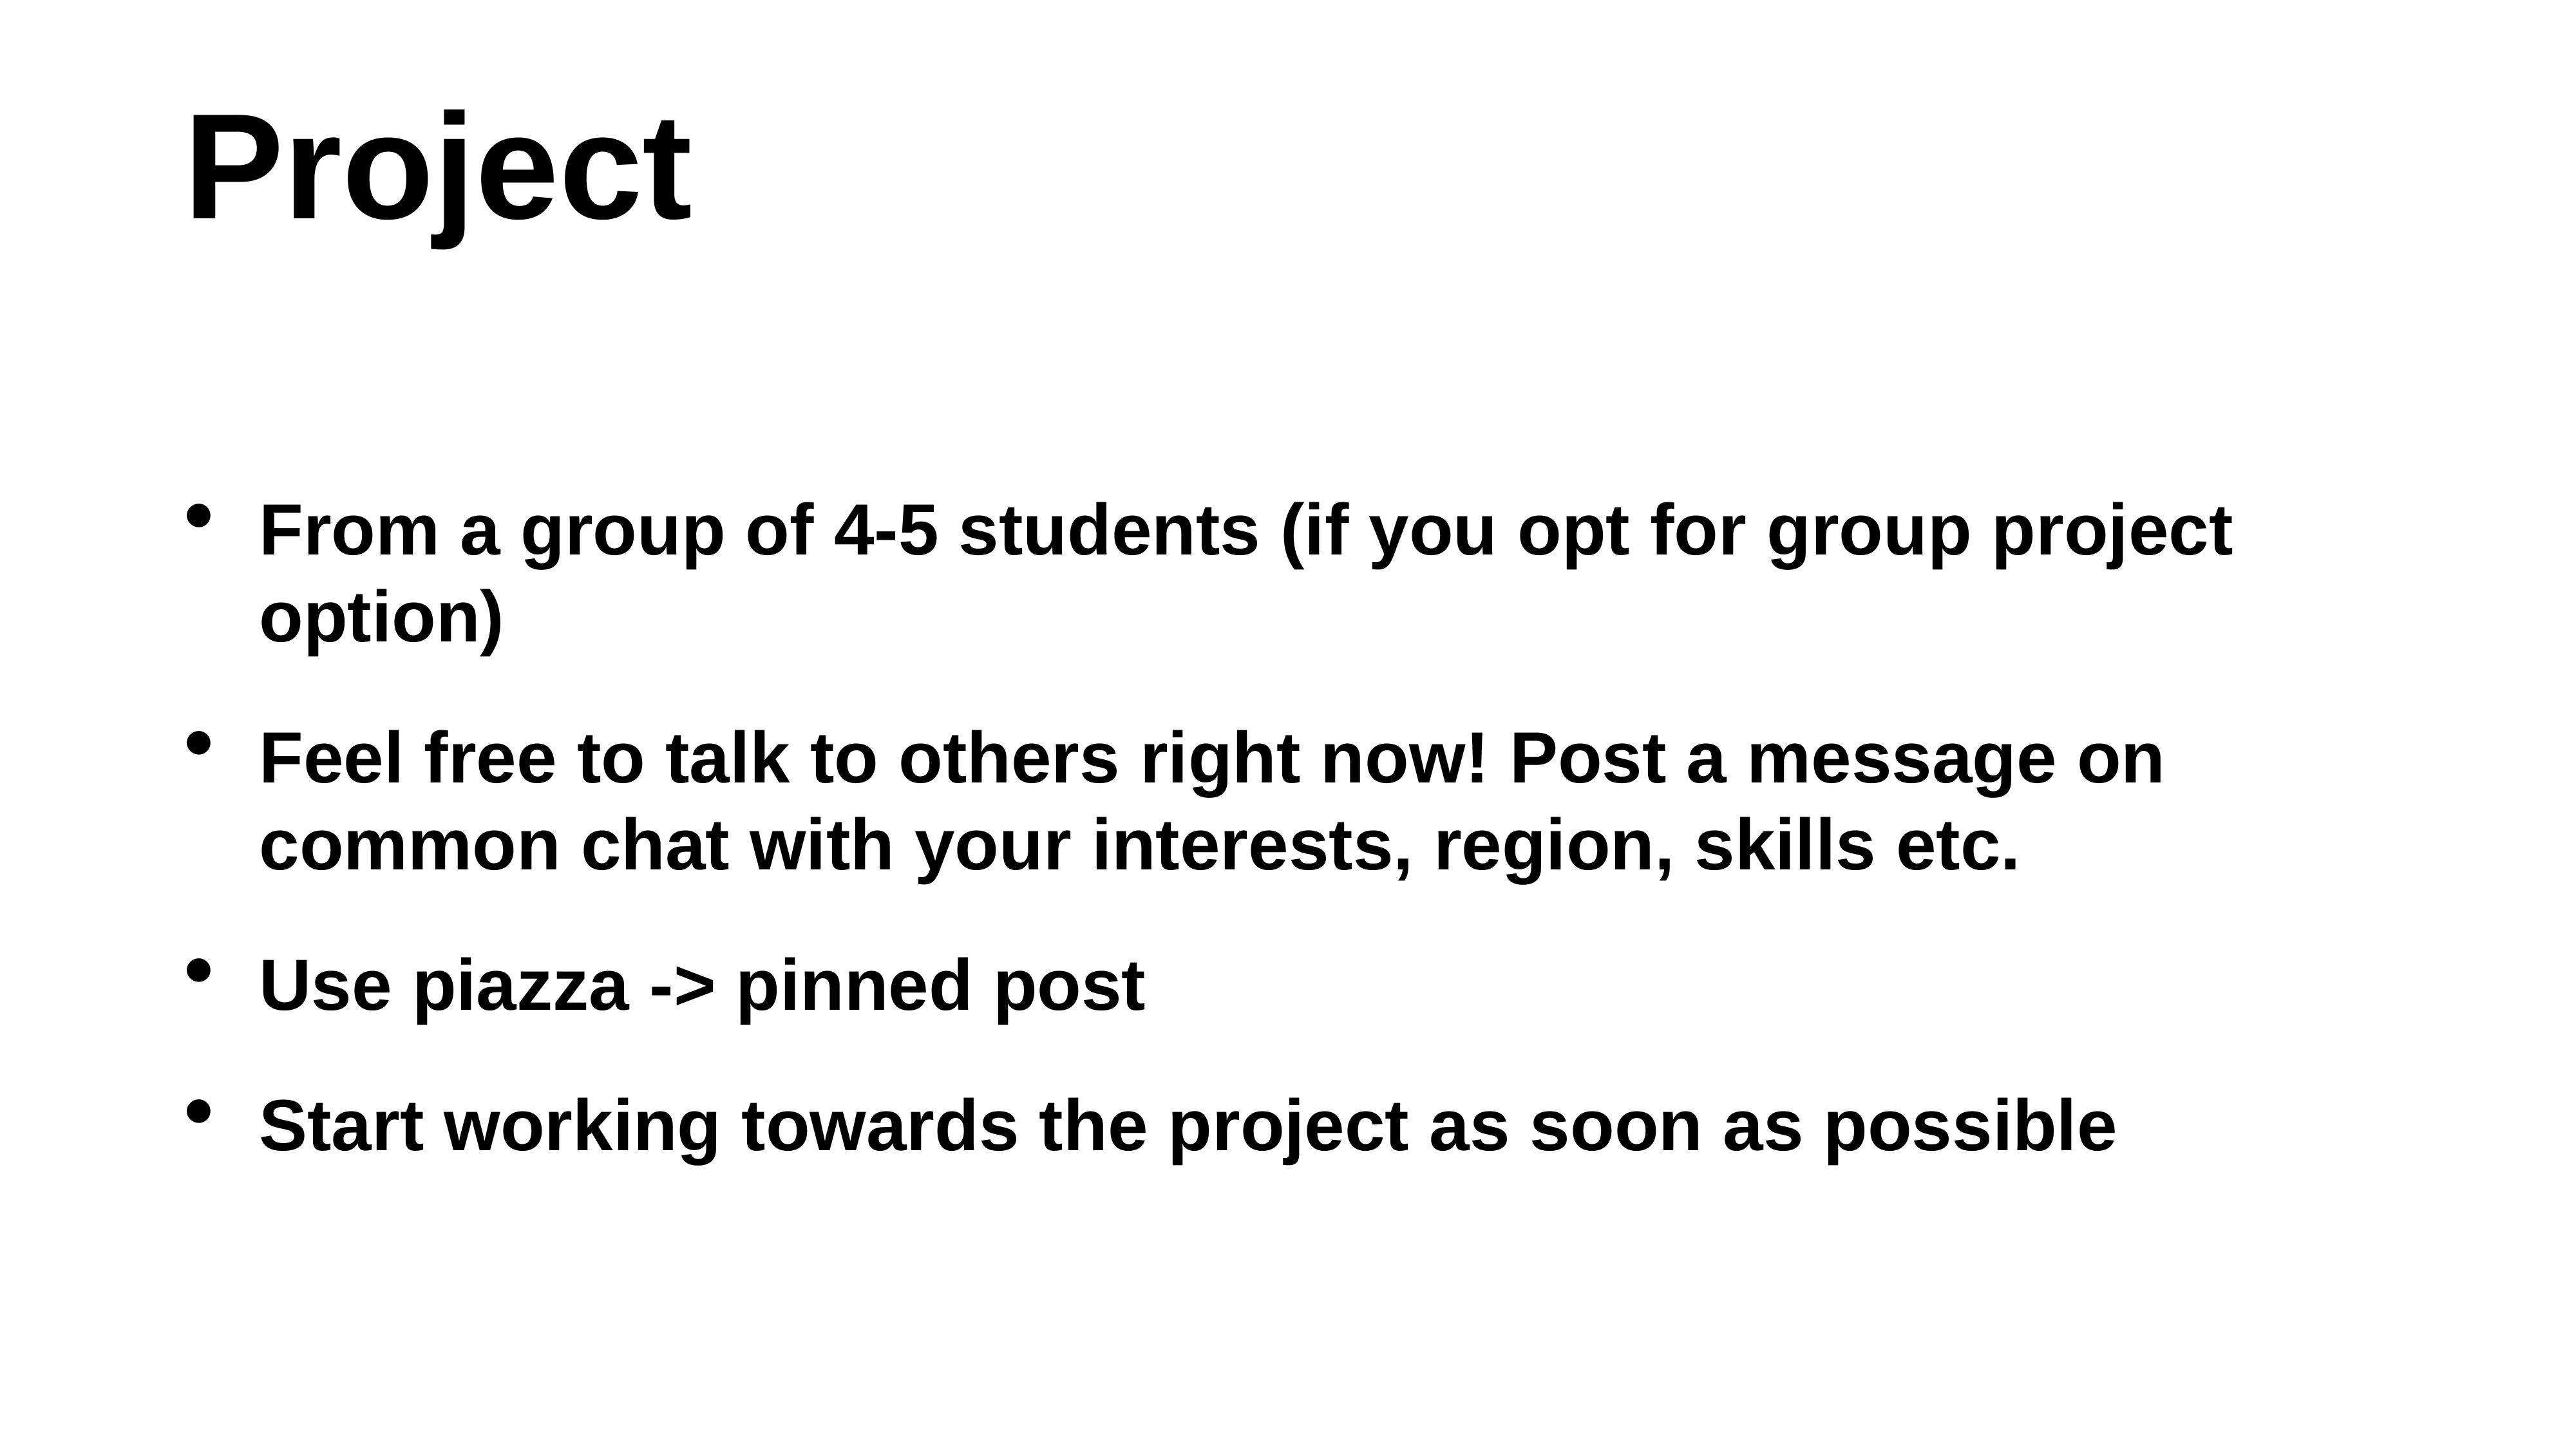

# Project
From a group of 4-5 students (if you opt for group project option)
Feel free to talk to others right now! Post a message on common chat with your interests, region, skills etc.
Use piazza -> pinned post
Start working towards the project as soon as possible